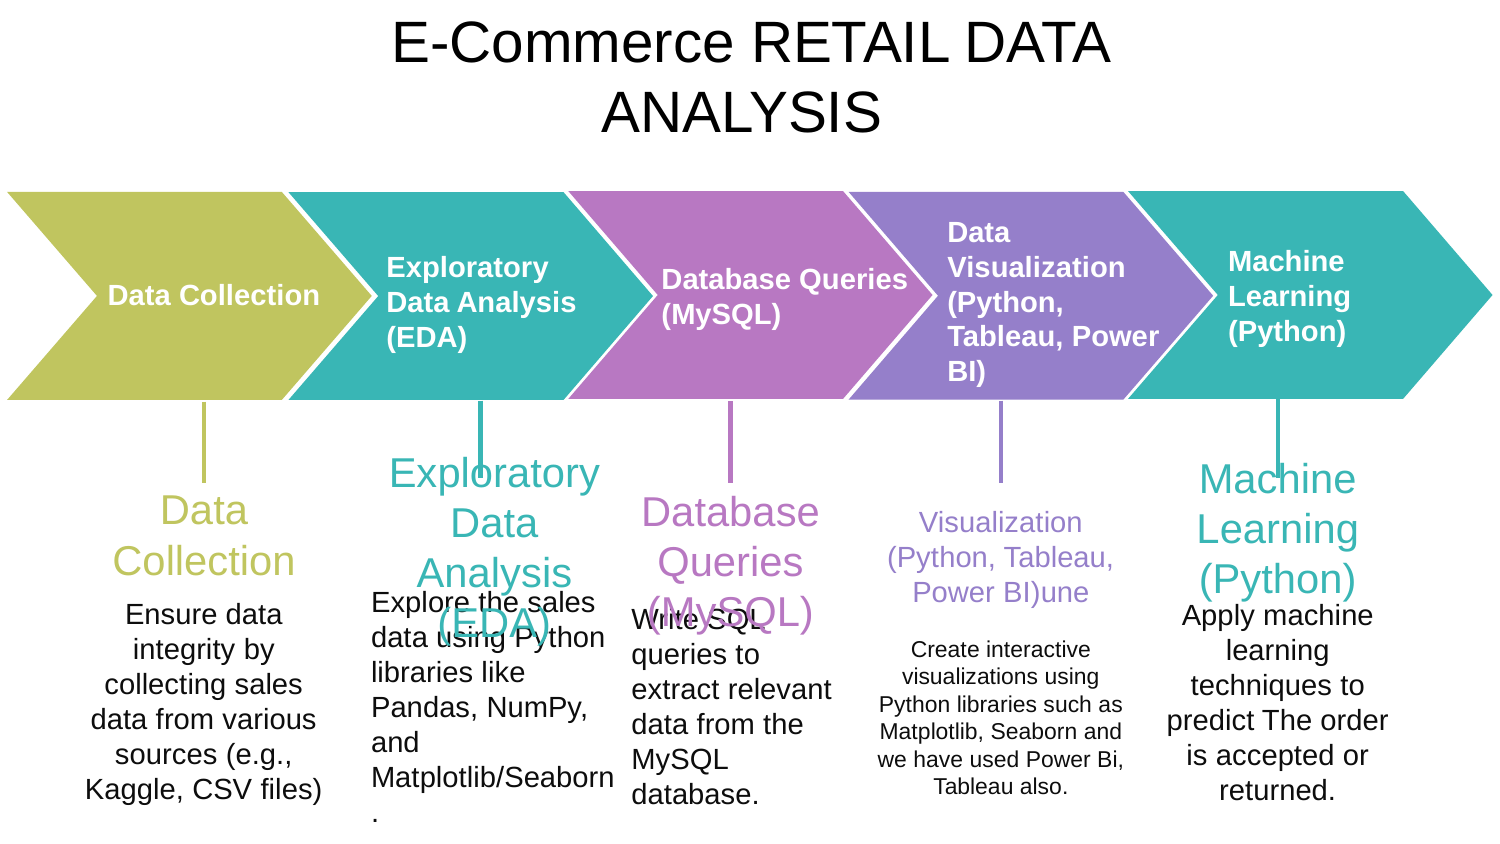

# E-Commerce RETAIL DATA ANALYSIS

Data Visualization (Python, Tableau, Power BI)
Machine Learning (Python)
Exploratory Data Analysis (EDA)
Database Queries (MySQL)
Data Collection

Exploratory Data Analysis (EDA)
Machine Learning (Python)
Database Queries (MySQL)
Data Collection
Visualization (Python, Tableau, Power BI)une
Ensure data integrity by collecting sales data from various sources (e.g., Kaggle, CSV files)
Apply machine learning techniques to predict The order is accepted or returned.
Write SQL queries to extract relevant data from the MySQL database.
Explore the sales data using Python libraries like Pandas, NumPy, and Matplotlib/Seaborn.
Create interactive visualizations using Python libraries such as Matplotlib, Seaborn and we have used Power Bi, Tableau also.